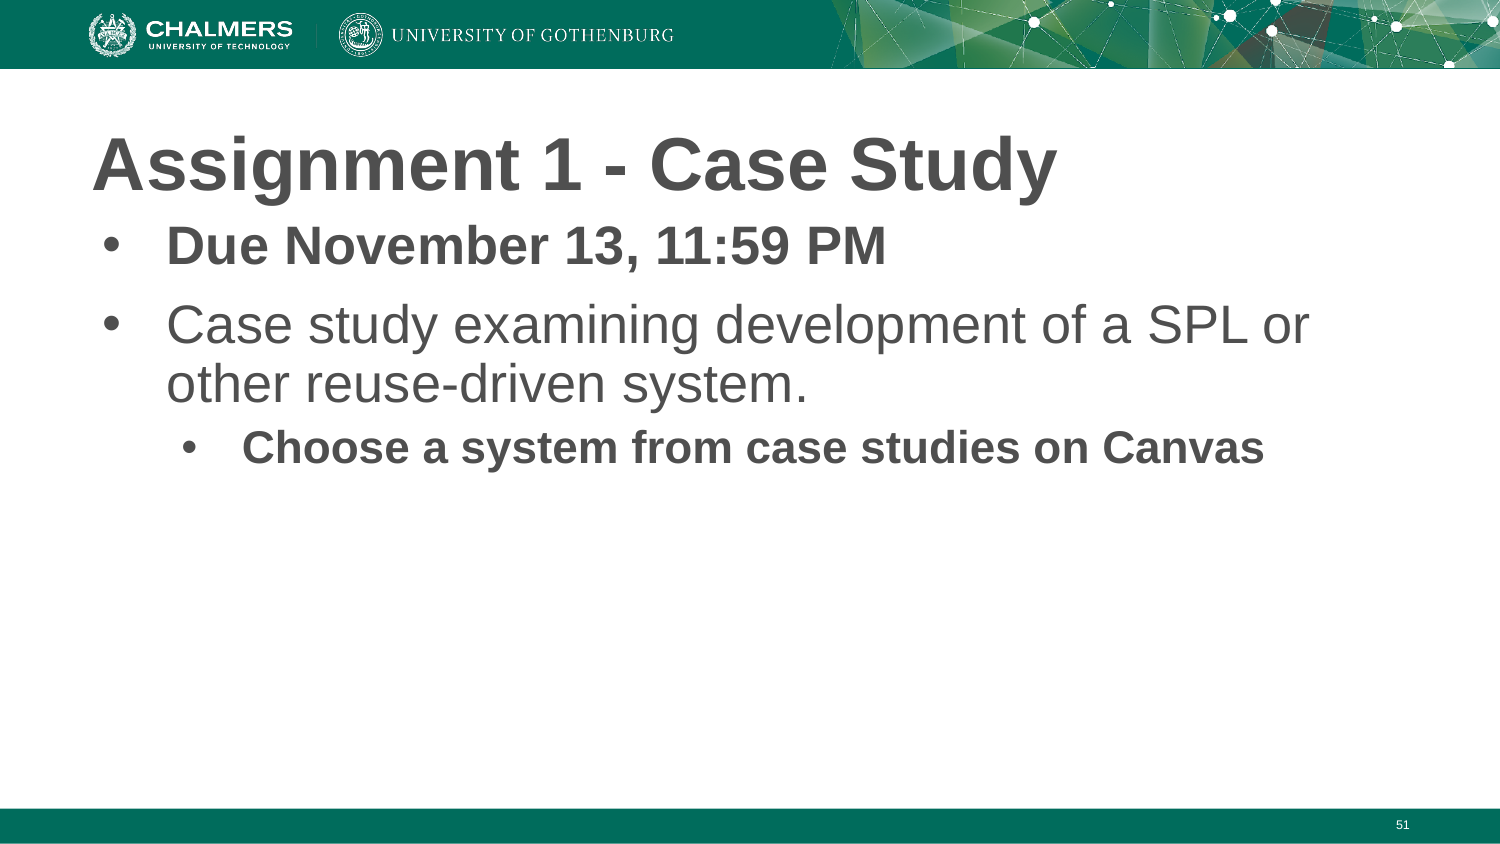

# Assignment 1 - Case Study
Due November 13, 11:59 PM
Case study examining development of a SPL or other reuse-driven system.
Choose a system from case studies on Canvas
51